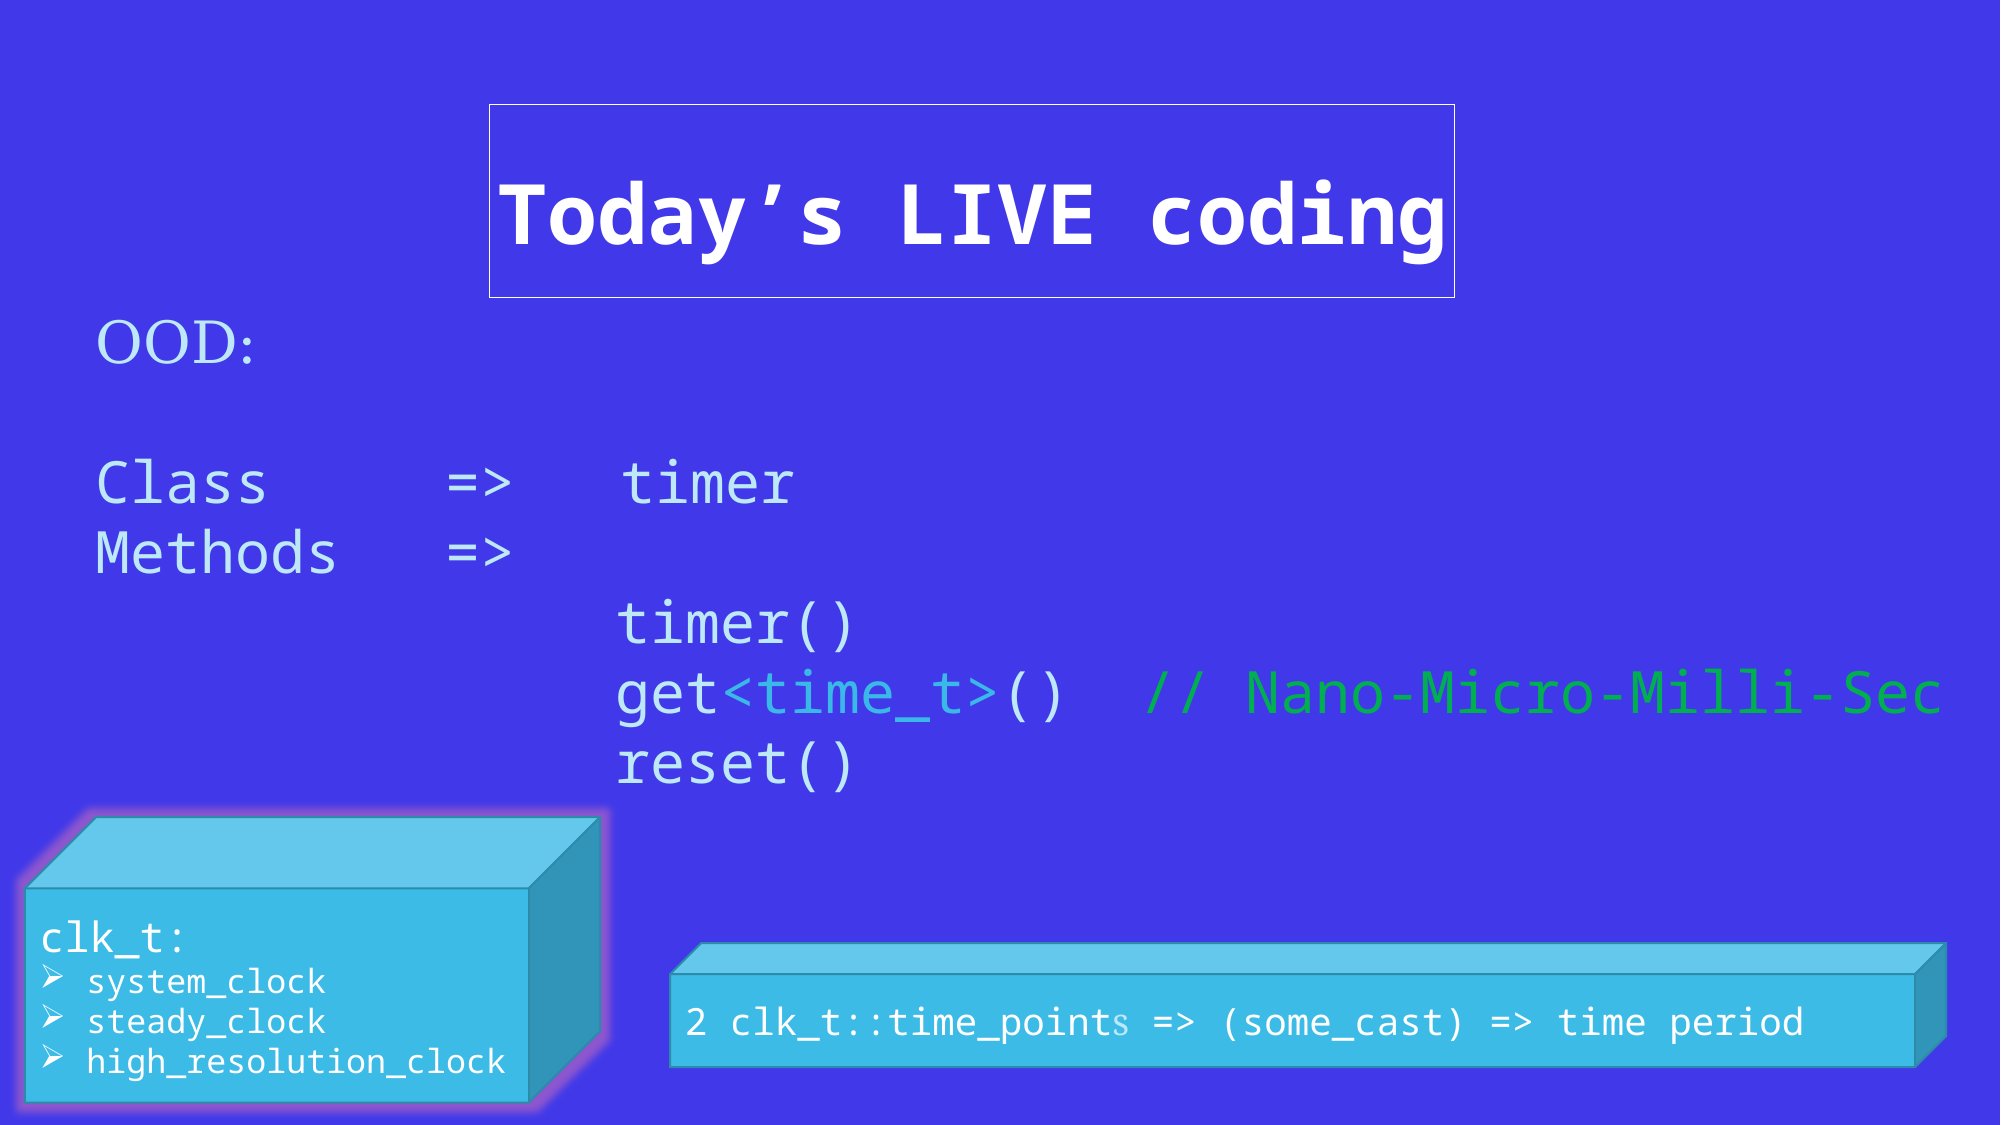

Today’s LIVE coding
OOD:

Class     =>   timer
Methods   =>
			  timer()
			  get<time_t>()  // Nano-Micro-Milli-Sec
			  reset()
clk_t:
system_clock
steady_clock
high_resolution_clock
2 clk_t::time_points => (some_cast) => time period